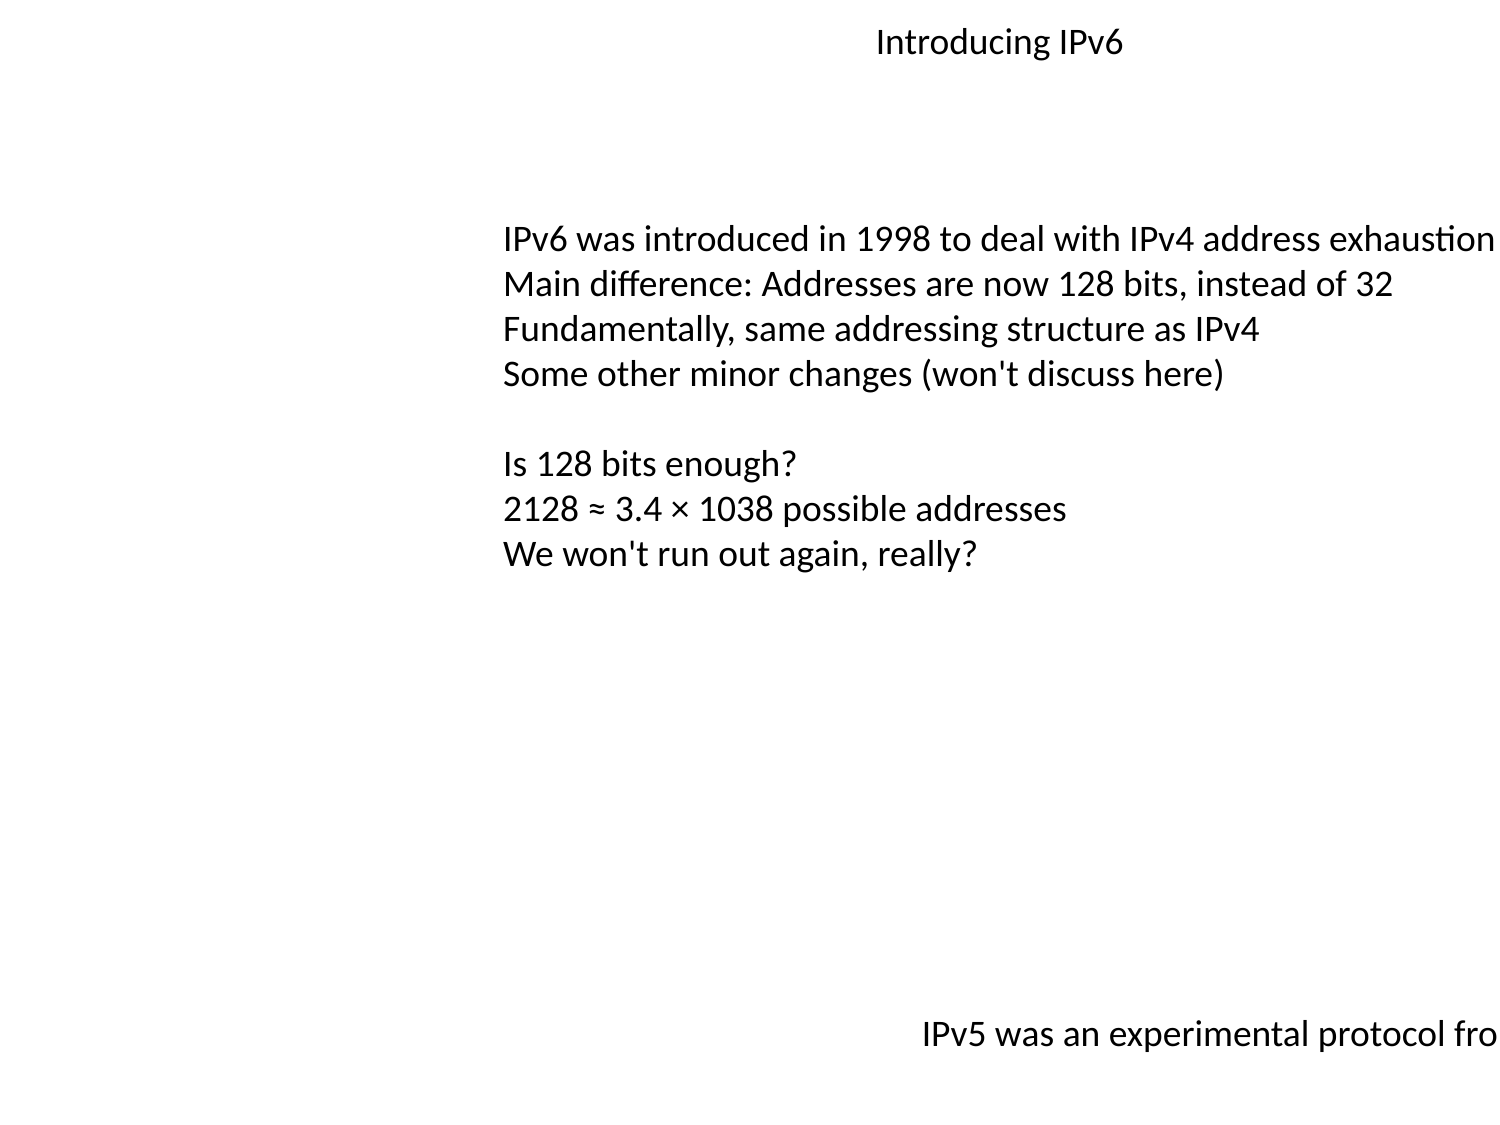

Introducing IPv6
IPv6 was introduced in 1998 to deal with IPv4 address exhaustion
Main difference: Addresses are now 128 bits, instead of 32
Fundamentally, same addressing structure as IPv4
Some other minor changes (won't discuss here)

Is 128 bits enough?
2128 ≈ 3.4 × 1038 possible addresses
We won't run out again, really?

IPv5 was an experimental protocol from the 1990s. It was never widely implemented